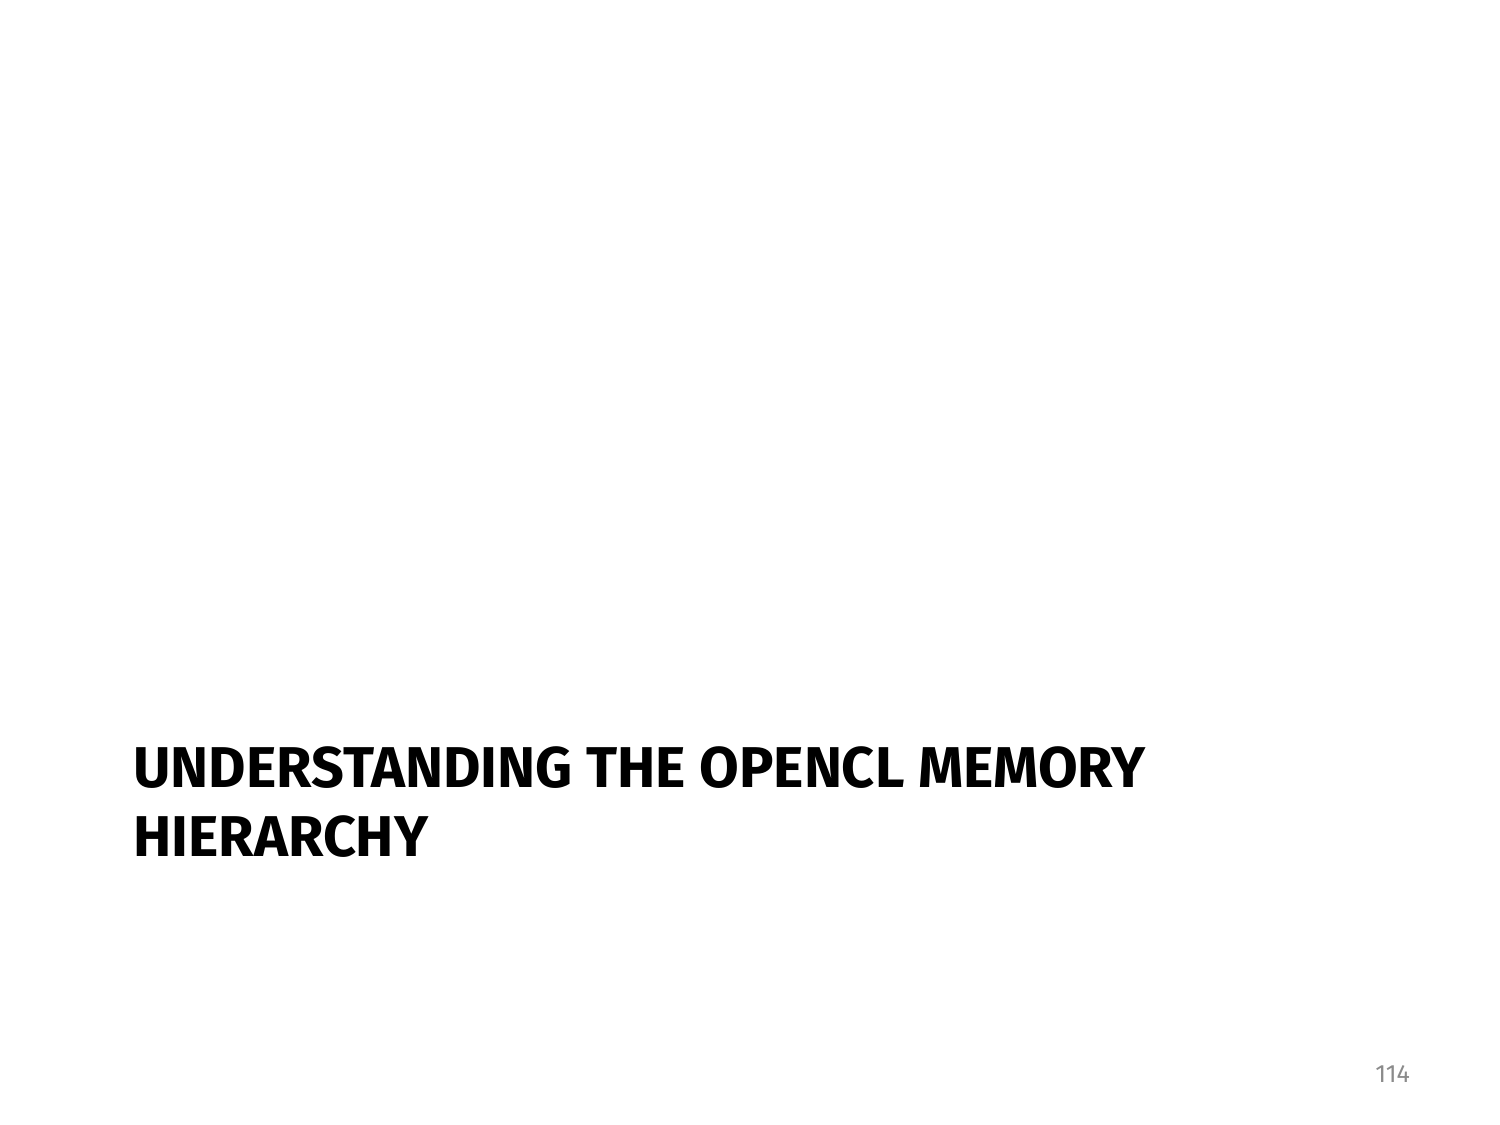

# Understanding the OpenCL memory hierarchy
114